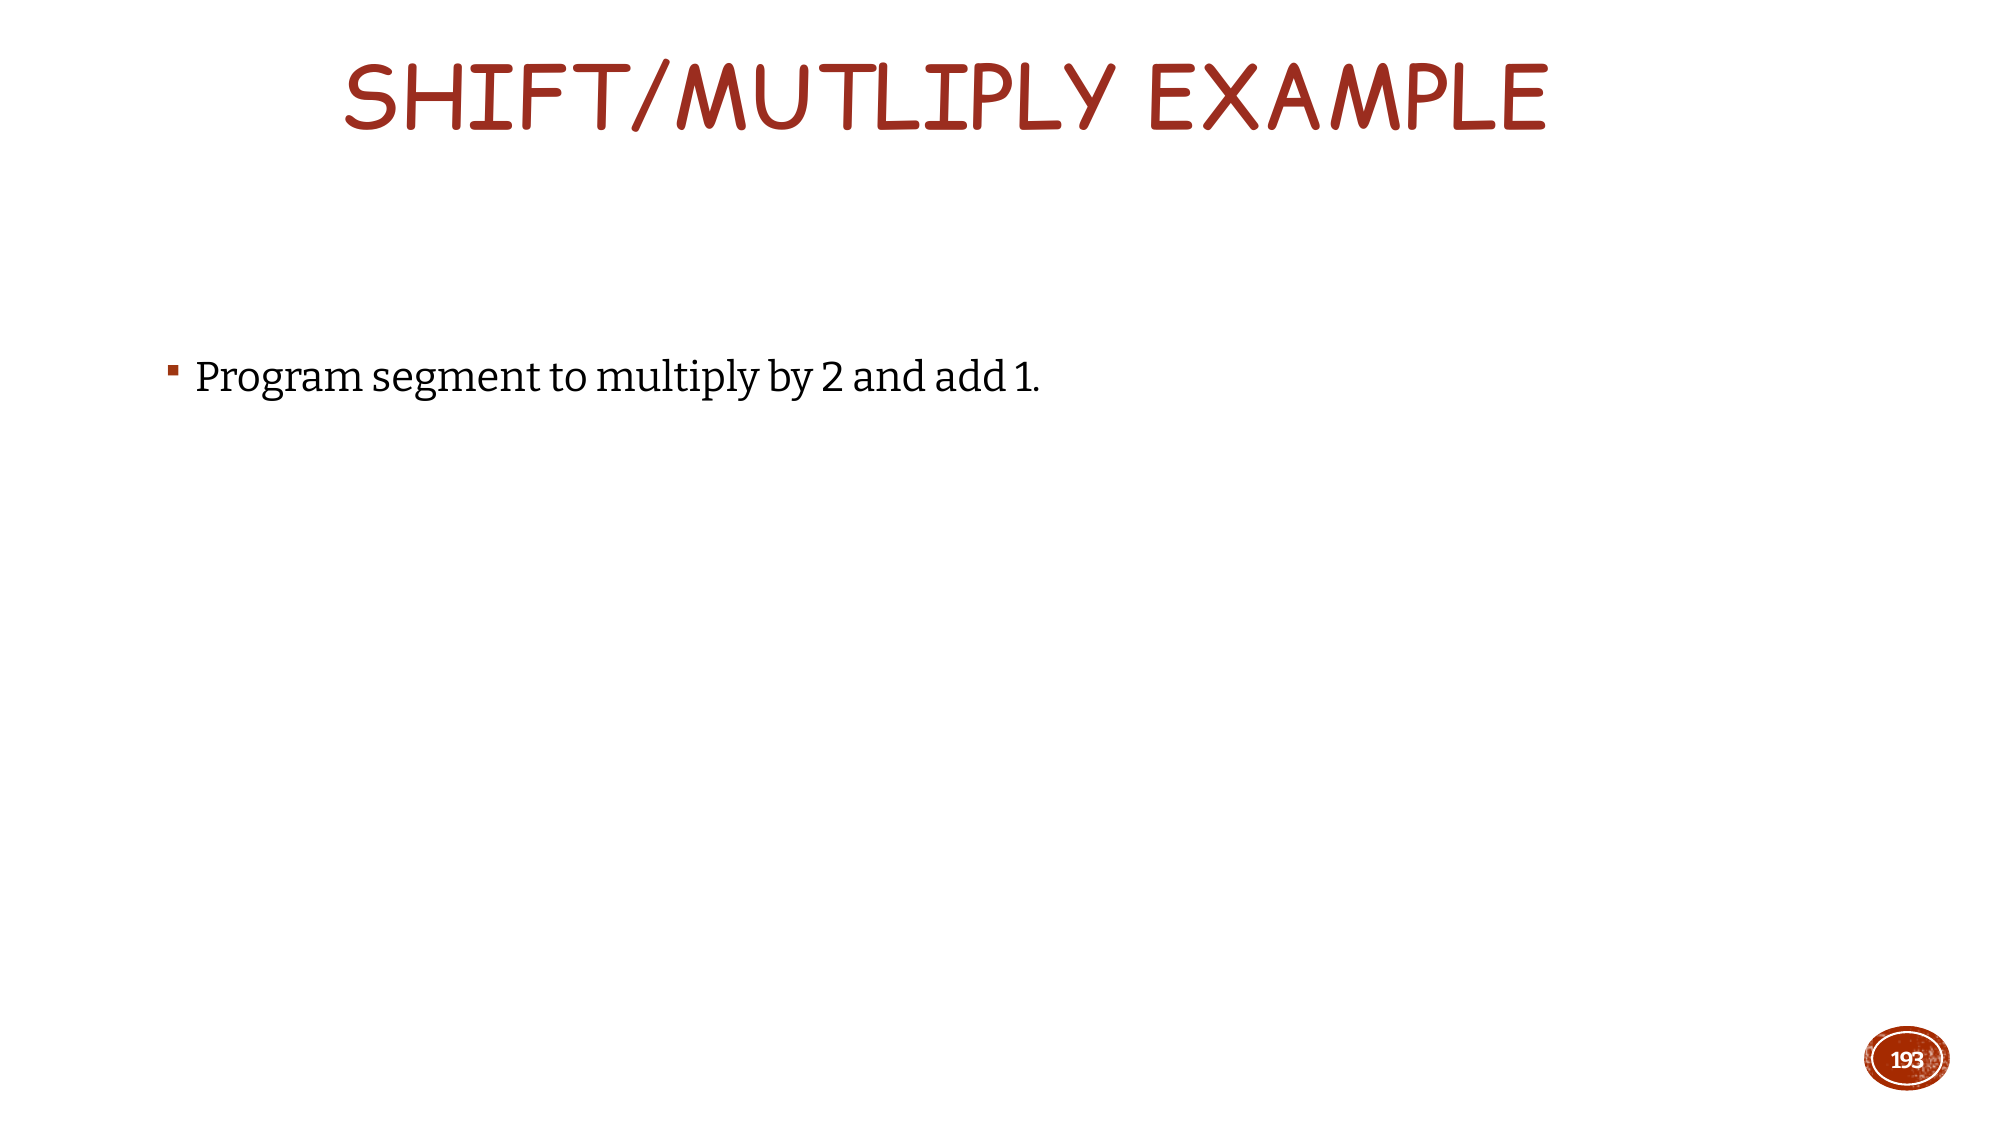

# Shift/Mutliply Example
Program segment to multiply by 2 and add 1.

193